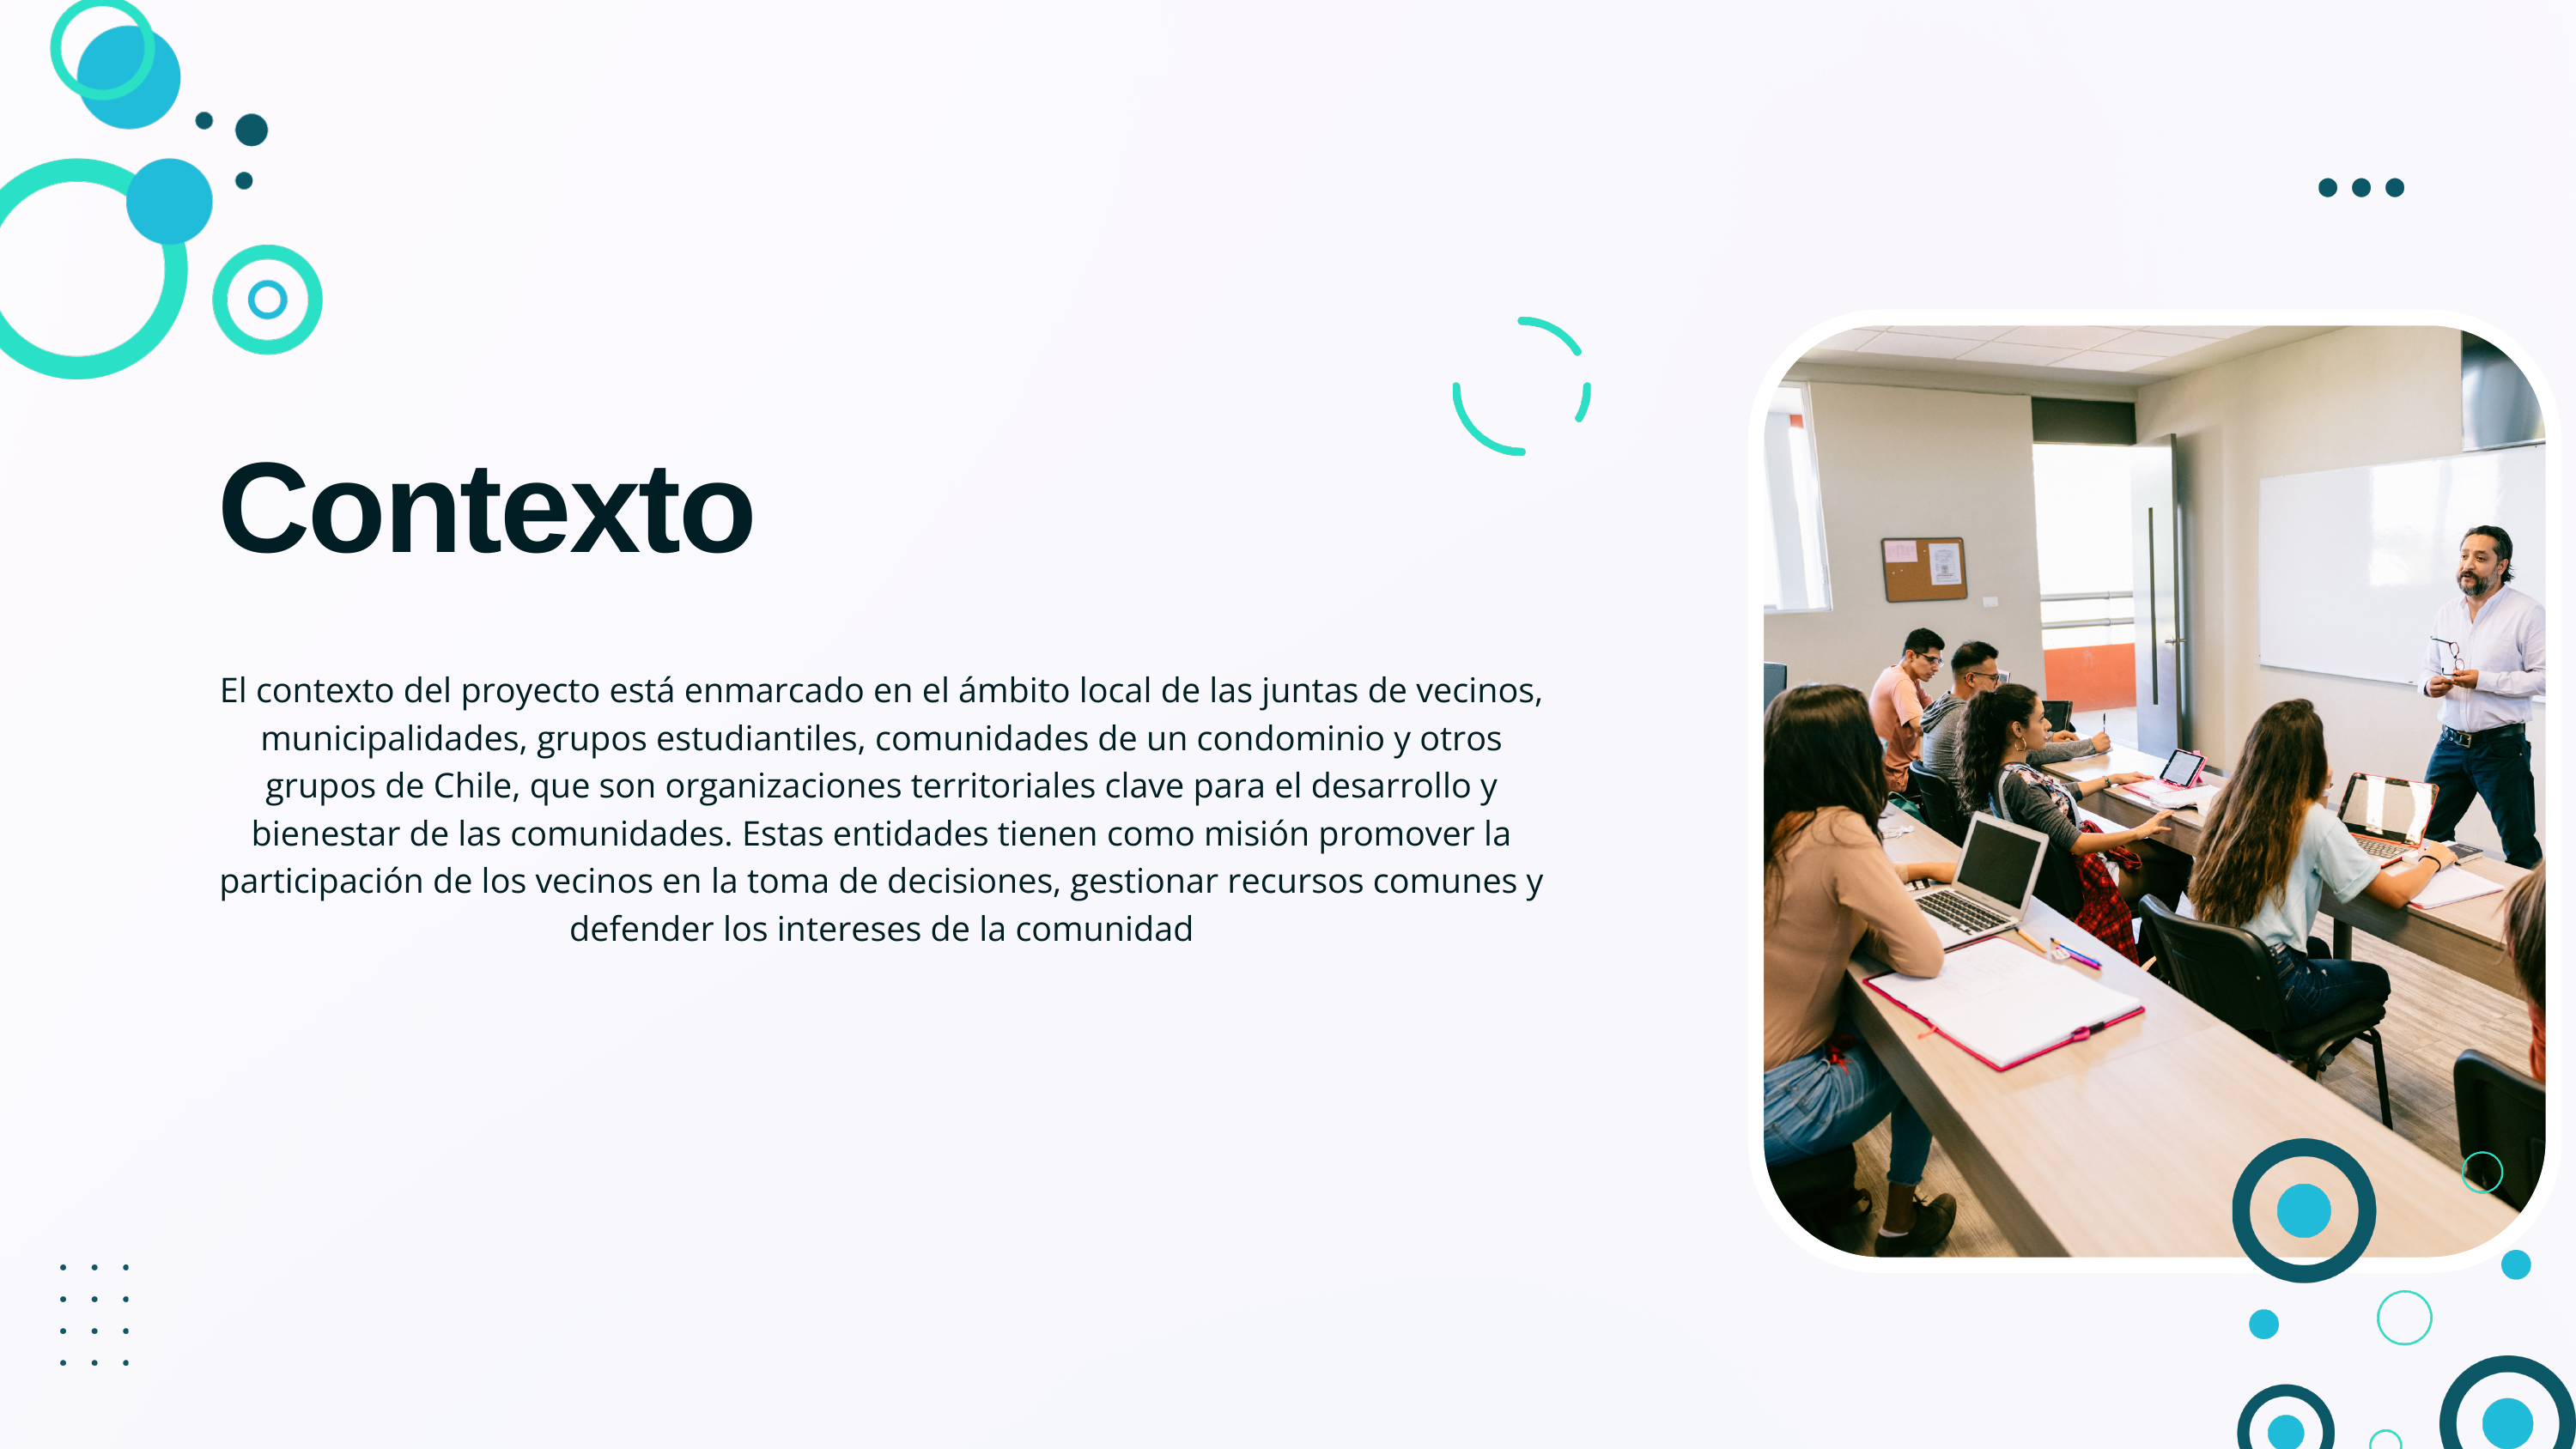

Contexto
El contexto del proyecto está enmarcado en el ámbito local de las juntas de vecinos, municipalidades, grupos estudiantiles, comunidades de un condominio y otros grupos de Chile, que son organizaciones territoriales clave para el desarrollo y bienestar de las comunidades. Estas entidades tienen como misión promover la participación de los vecinos en la toma de decisiones, gestionar recursos comunes y defender los intereses de la comunidad